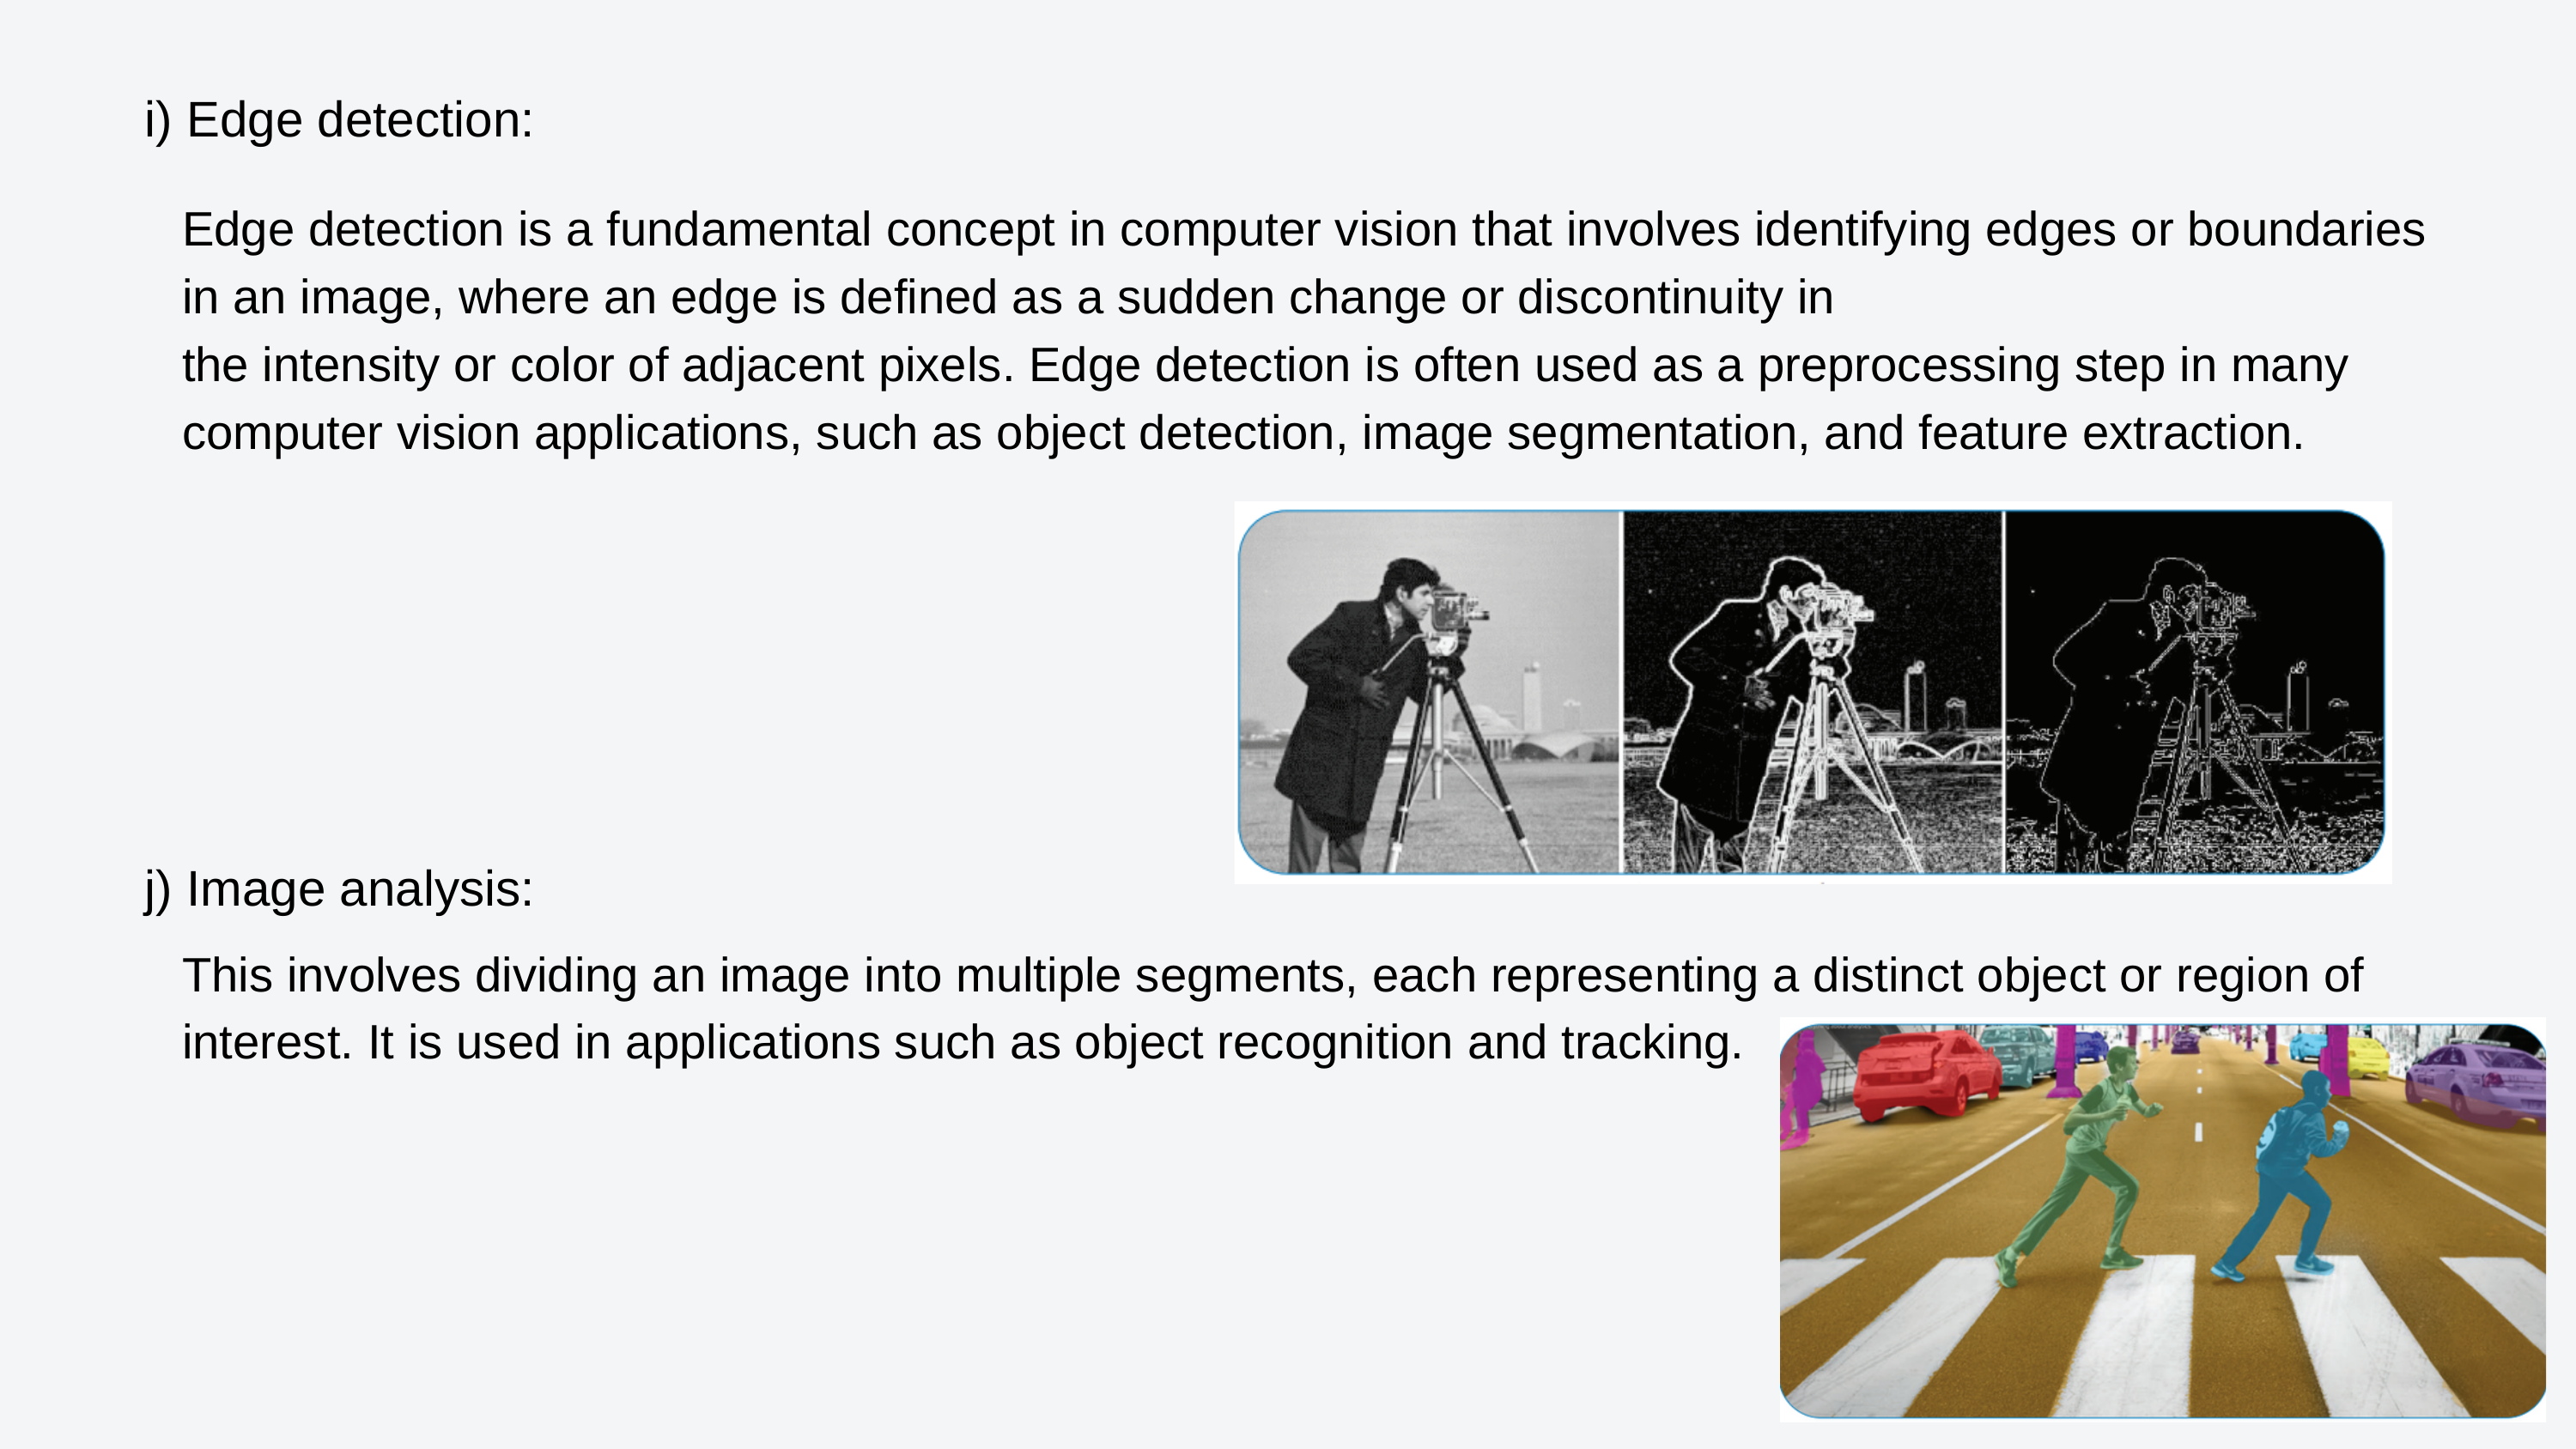

i) Edge detection:
Edge detection is a fundamental concept in computer vision that involves identifying edges or boundaries in an image, where an edge is defined as a sudden change or discontinuity in
the intensity or color of adjacent pixels. Edge detection is often used as a preprocessing step in many computer vision applications, such as object detection, image segmentation, and feature extraction.

j) Image analysis:
This involves dividing an image into multiple segments, each representing a distinct object or region of interest. It is used in applications such as object recognition and tracking.